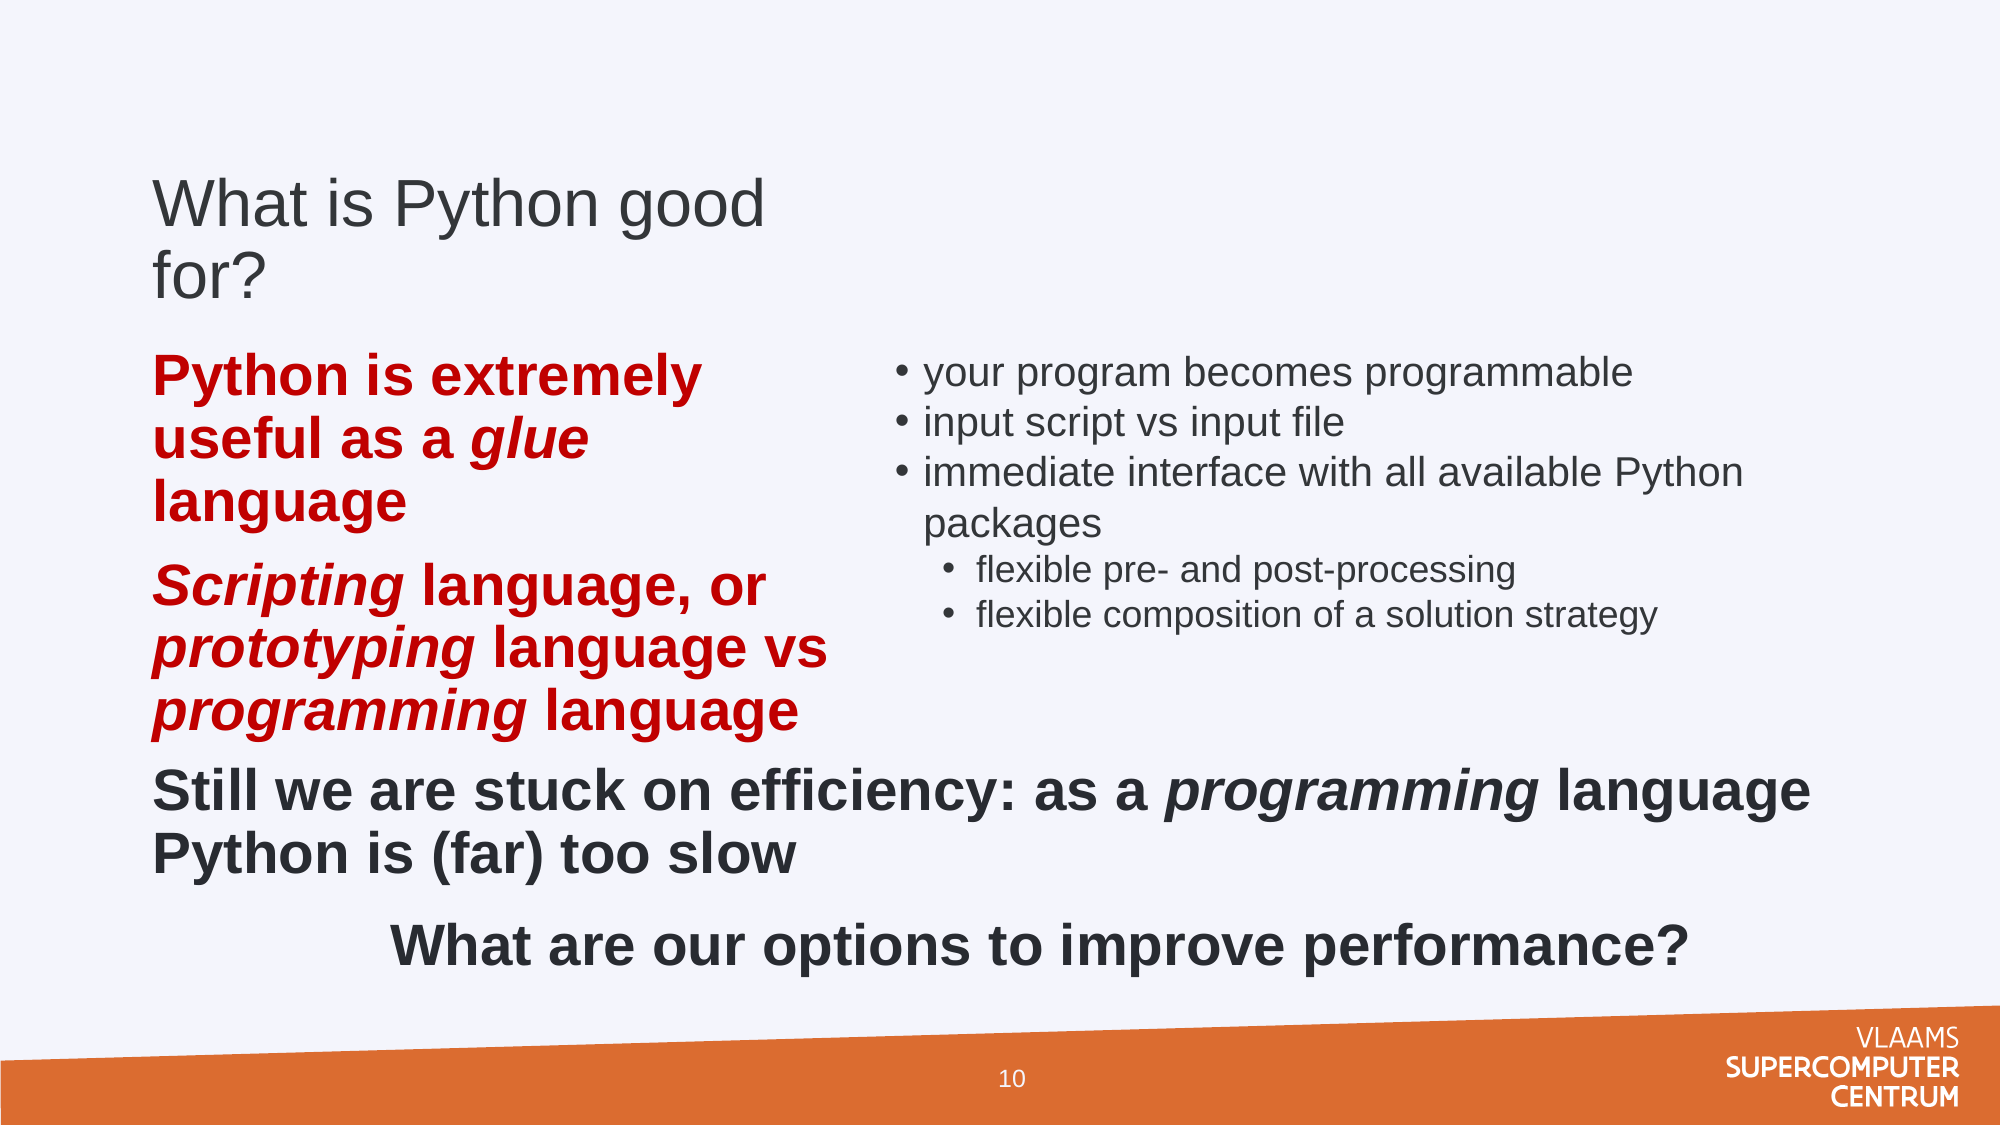

# What is Python good for?
Python is extremely useful as a glue language
Scripting language, or prototyping language vs programming language
your program becomes programmable
input script vs input file
immediate interface with all available Python packages
flexible pre- and post-processing
flexible composition of a solution strategy

Still we are stuck on efficiency: as a programming language Python is (far) too slow
What are our options to improve performance?
10